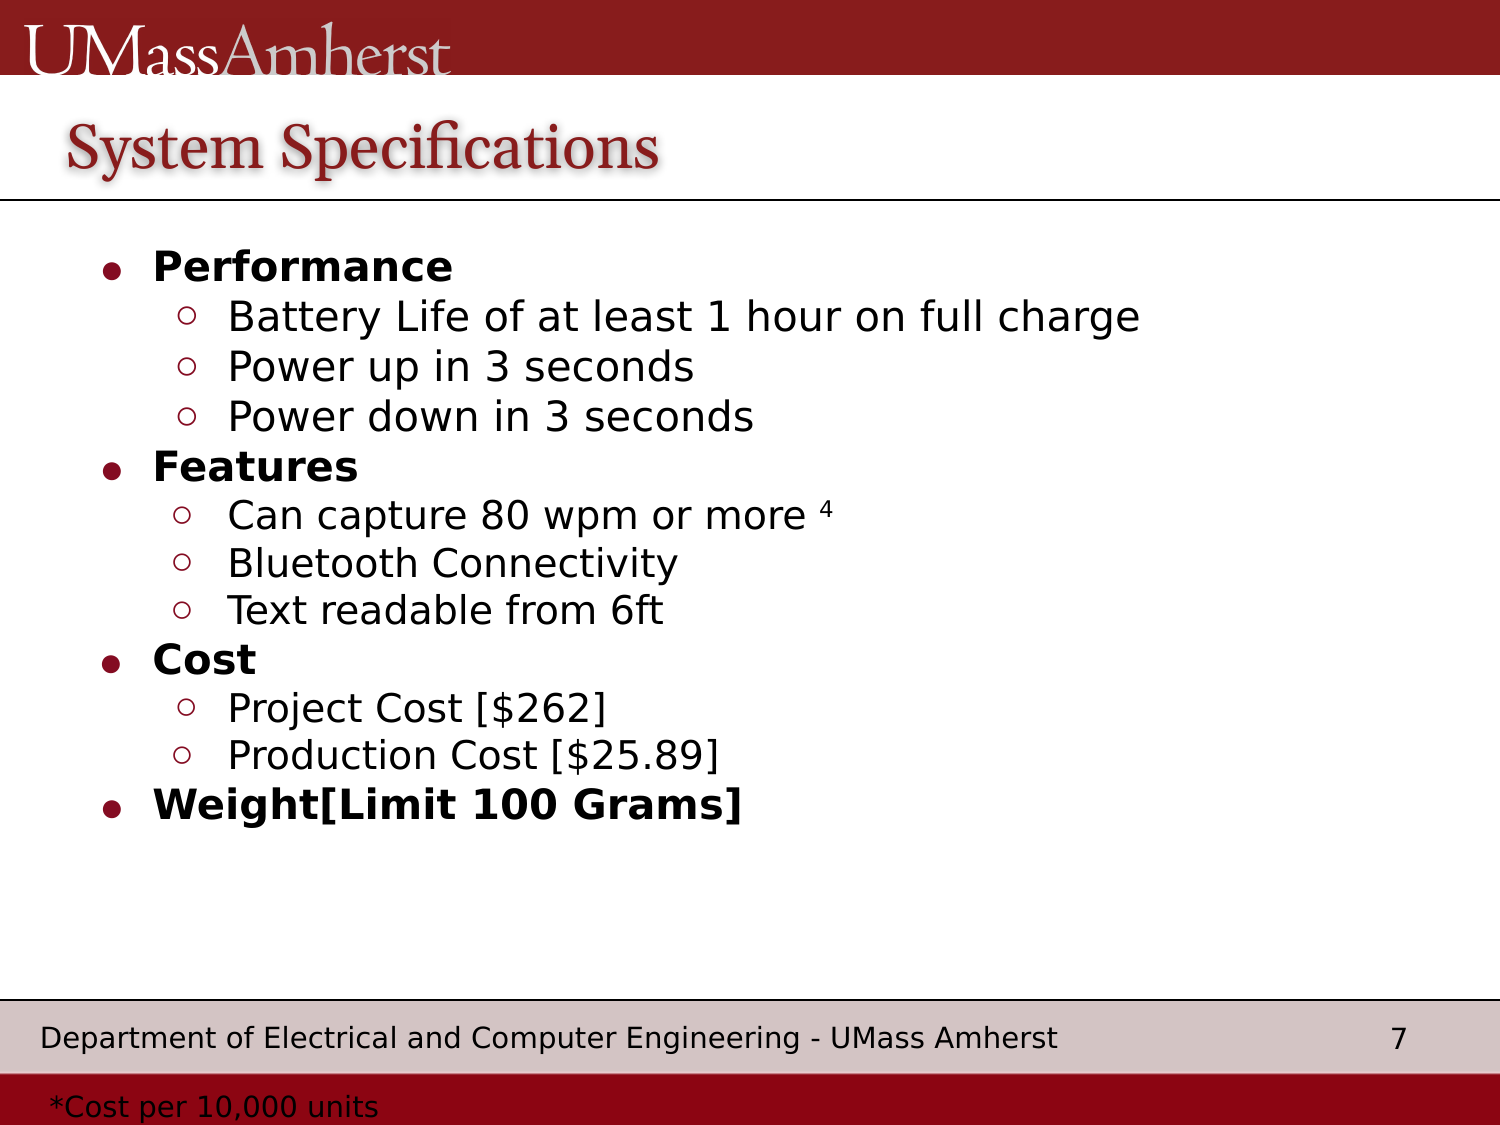

# System Specifications
Performance
Battery Life of at least 1 hour on full charge
Power up in 3 seconds
Power down in 3 seconds
Features
Can capture 80 wpm or more 4
Bluetooth Connectivity
Text readable from 6ft
Cost
Project Cost [$262]
Production Cost [$25.89]
Weight[Limit 100 Grams]

*Cost per 10,000 units